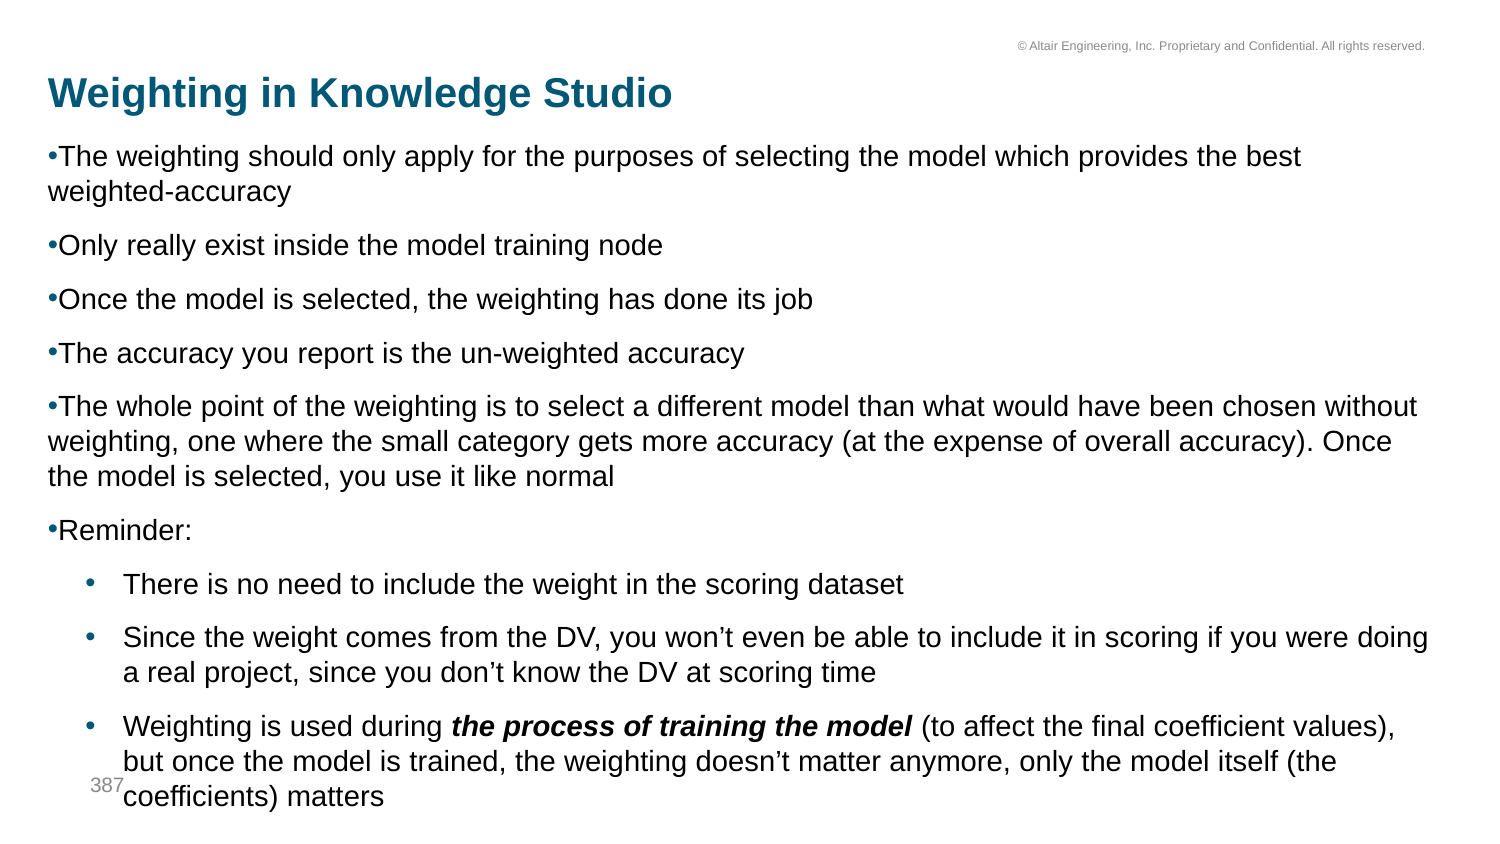

# Weighting in Knowledge Studio
The weighting should only apply for the purposes of selecting the model which provides the best weighted-accuracy
Only really exist inside the model training node
Once the model is selected, the weighting has done its job
The accuracy you report is the un-weighted accuracy
The whole point of the weighting is to select a different model than what would have been chosen without weighting, one where the small category gets more accuracy (at the expense of overall accuracy). Once the model is selected, you use it like normal
Reminder:
There is no need to include the weight in the scoring dataset
Since the weight comes from the DV, you won’t even be able to include it in scoring if you were doing a real project, since you don’t know the DV at scoring time
Weighting is used during the process of training the model (to affect the final coefficient values), but once the model is trained, the weighting doesn’t matter anymore, only the model itself (the coefficients) matters

387